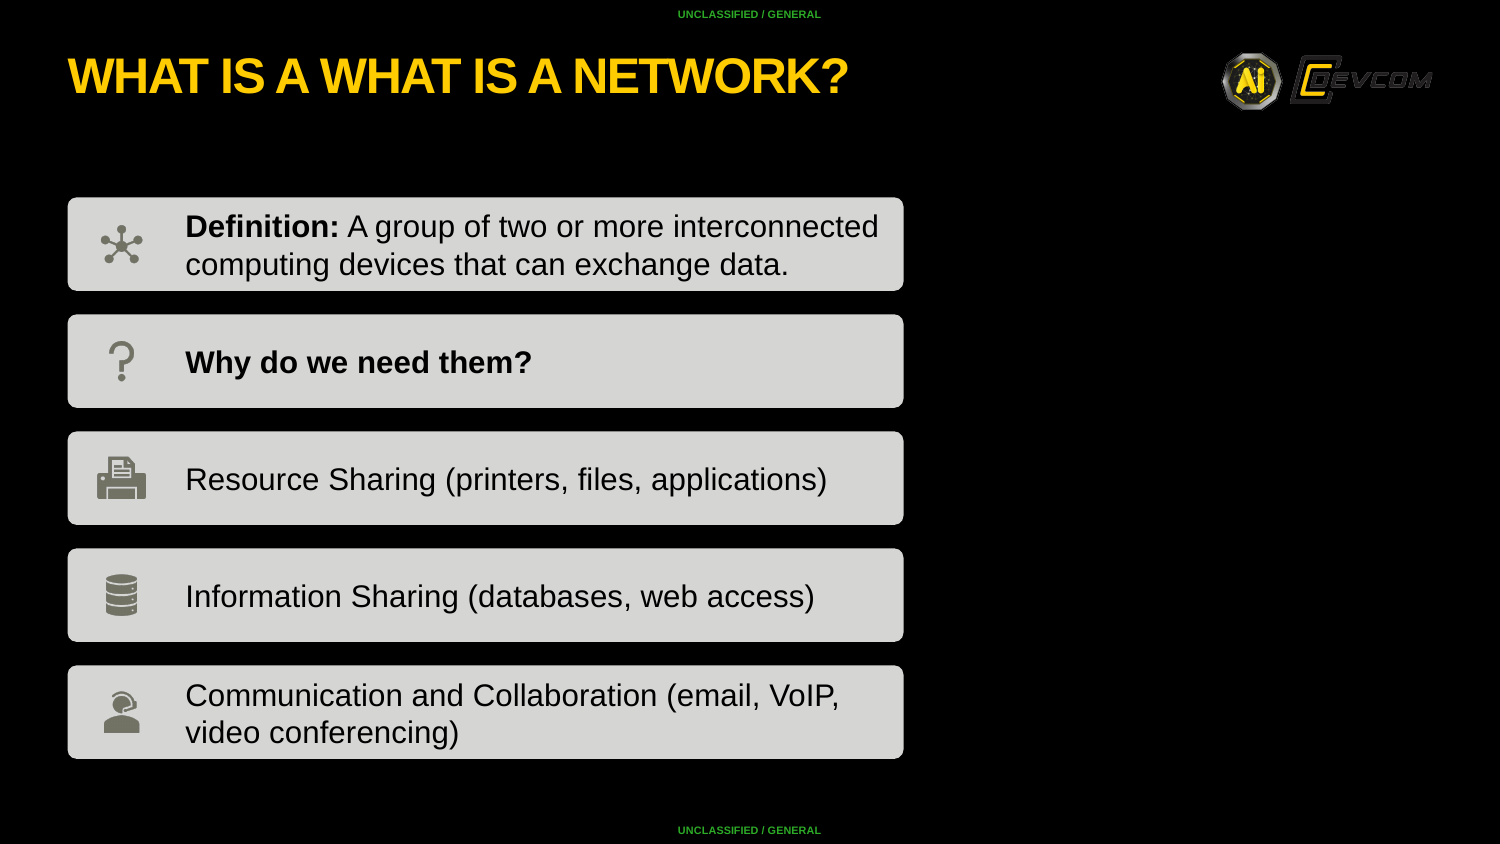

# What is a What is a Network?
Definition: A group of two or more interconnected computing devices that can exchange data.
Why do we need them?
Resource Sharing (printers, files, applications)
Information Sharing (databases, web access)
Communication and Collaboration (email, VoIP, video conferencing)